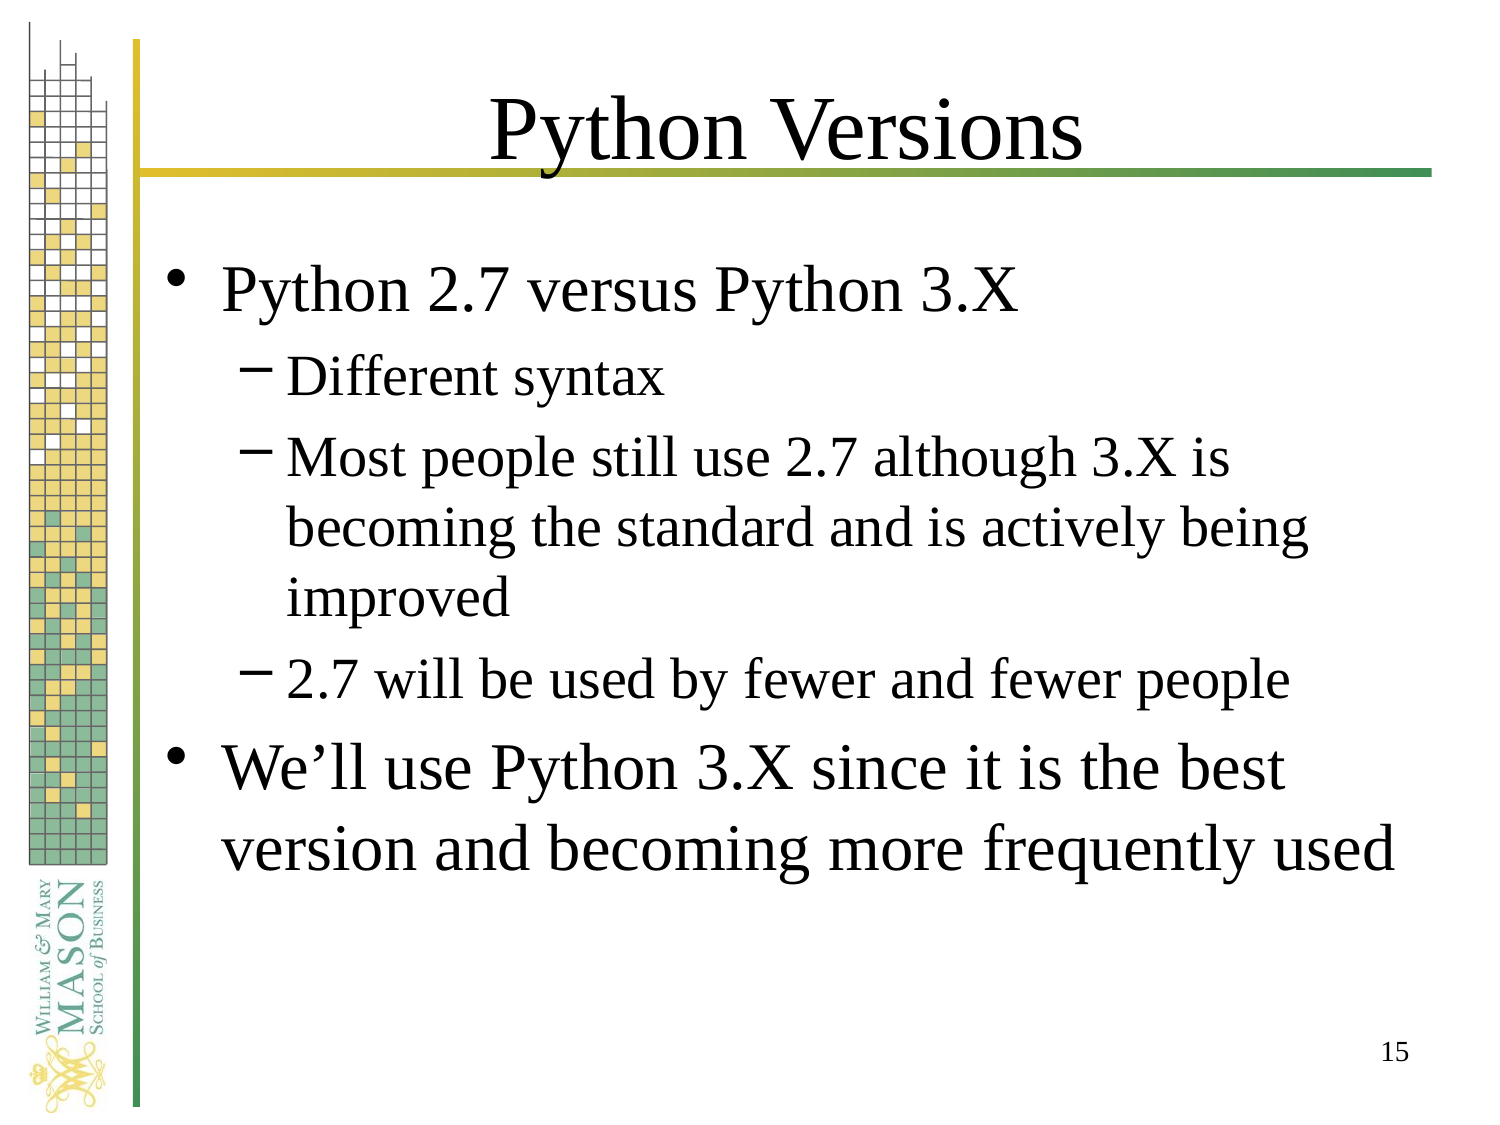

# Python Versions
Python 2.7 versus Python 3.X
Different syntax
Most people still use 2.7 although 3.X is becoming the standard and is actively being improved
2.7 will be used by fewer and fewer people
We’ll use Python 3.X since it is the best version and becoming more frequently used
15